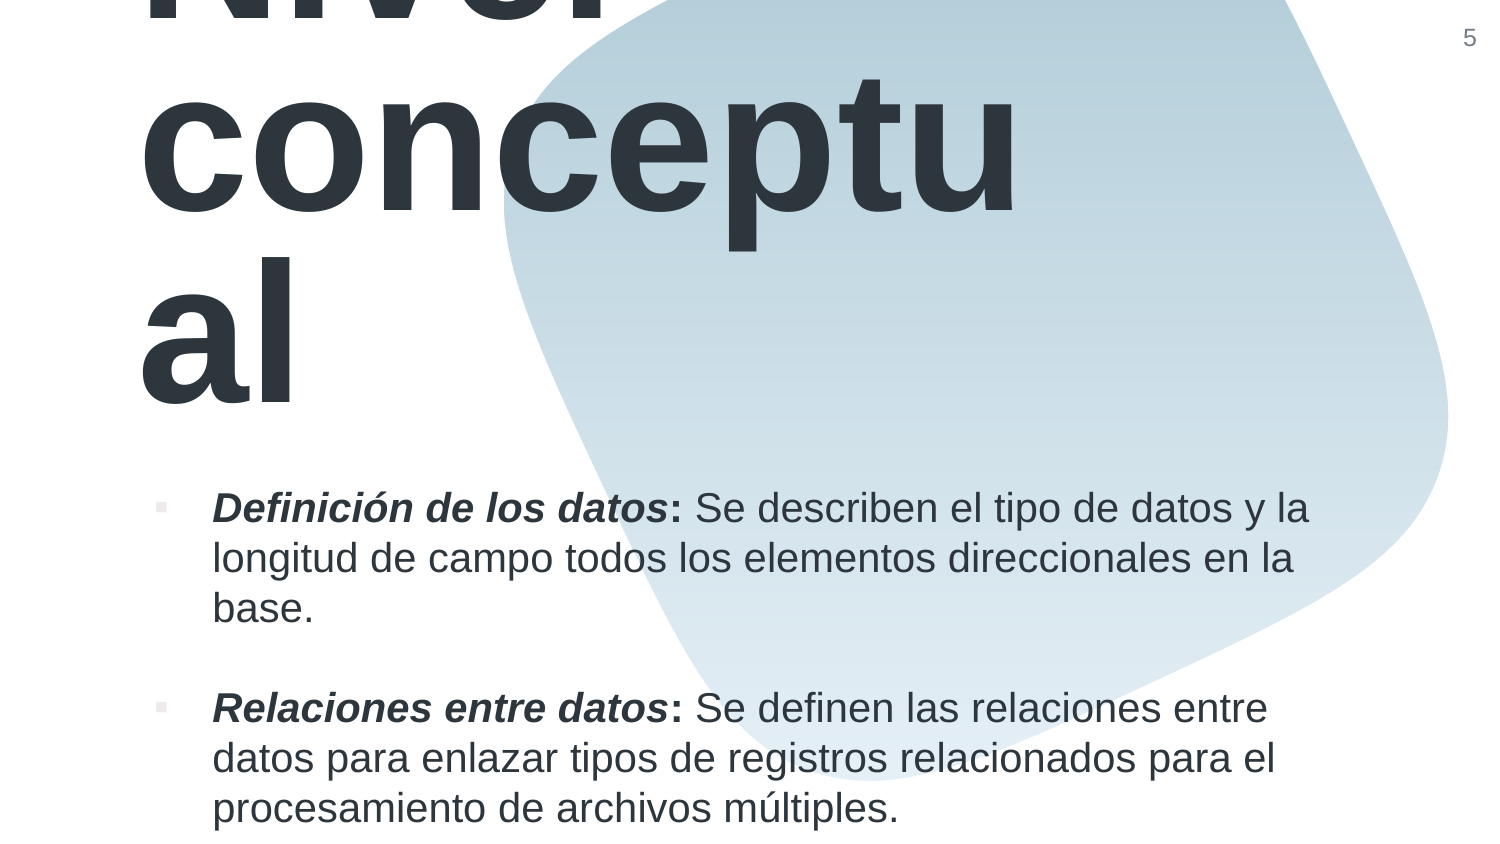

Nivel conceptual
5
Definición de los datos: Se describen el tipo de datos y la longitud de campo todos los elementos direccionales en la base.

Relaciones entre datos: Se definen las relaciones entre datos para enlazar tipos de registros relacionados para el procesamiento de archivos múltiples.